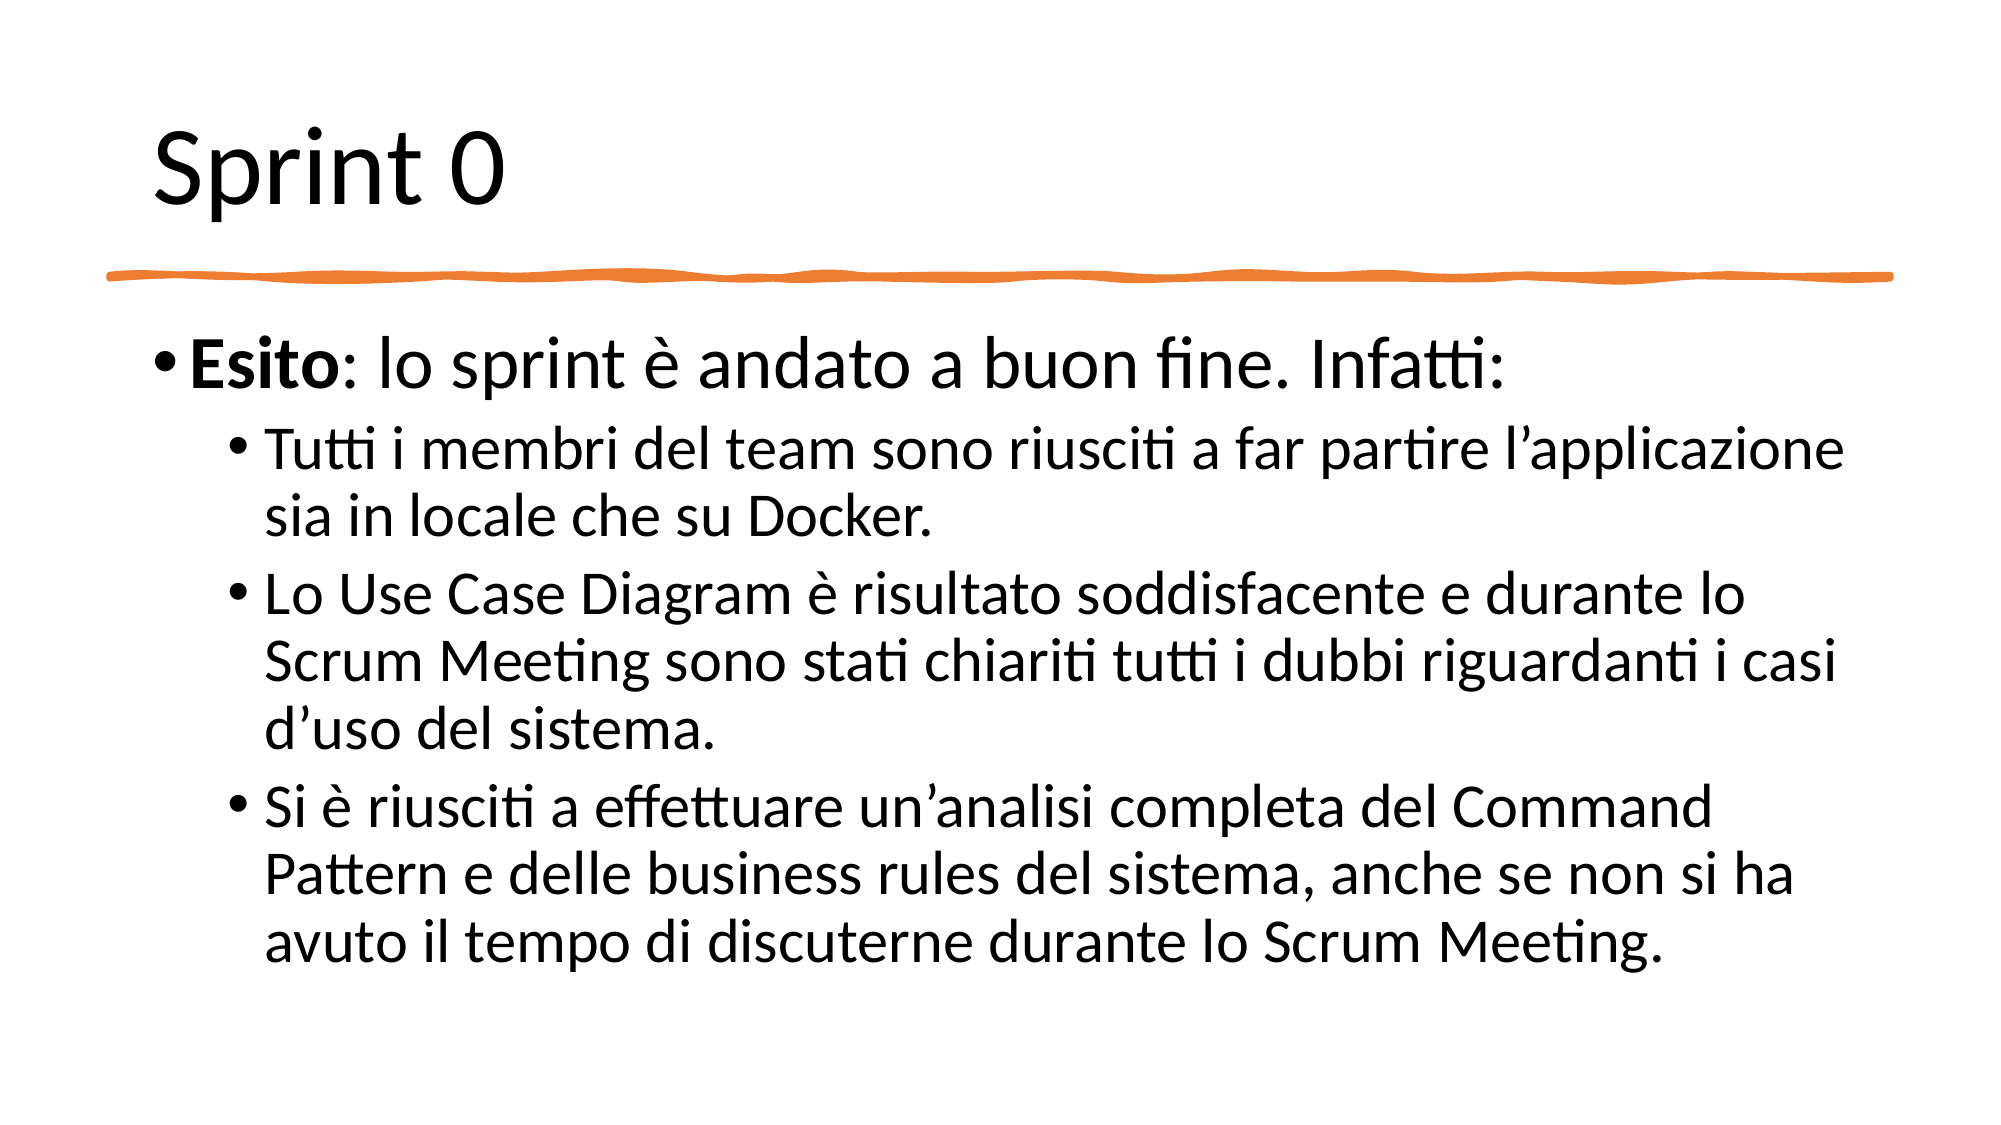

# Sprint 0

Esito: lo sprint è andato a buon fine. Infatti:
Tutti i membri del team sono riusciti a far partire l’applicazione sia in locale che su Docker.
Lo Use Case Diagram è risultato soddisfacente e durante lo Scrum Meeting sono stati chiariti tutti i dubbi riguardanti i casi d’uso del sistema.
Si è riusciti a effettuare un’analisi completa del Command Pattern e delle business rules del sistema, anche se non si ha avuto il tempo di discuterne durante lo Scrum Meeting.